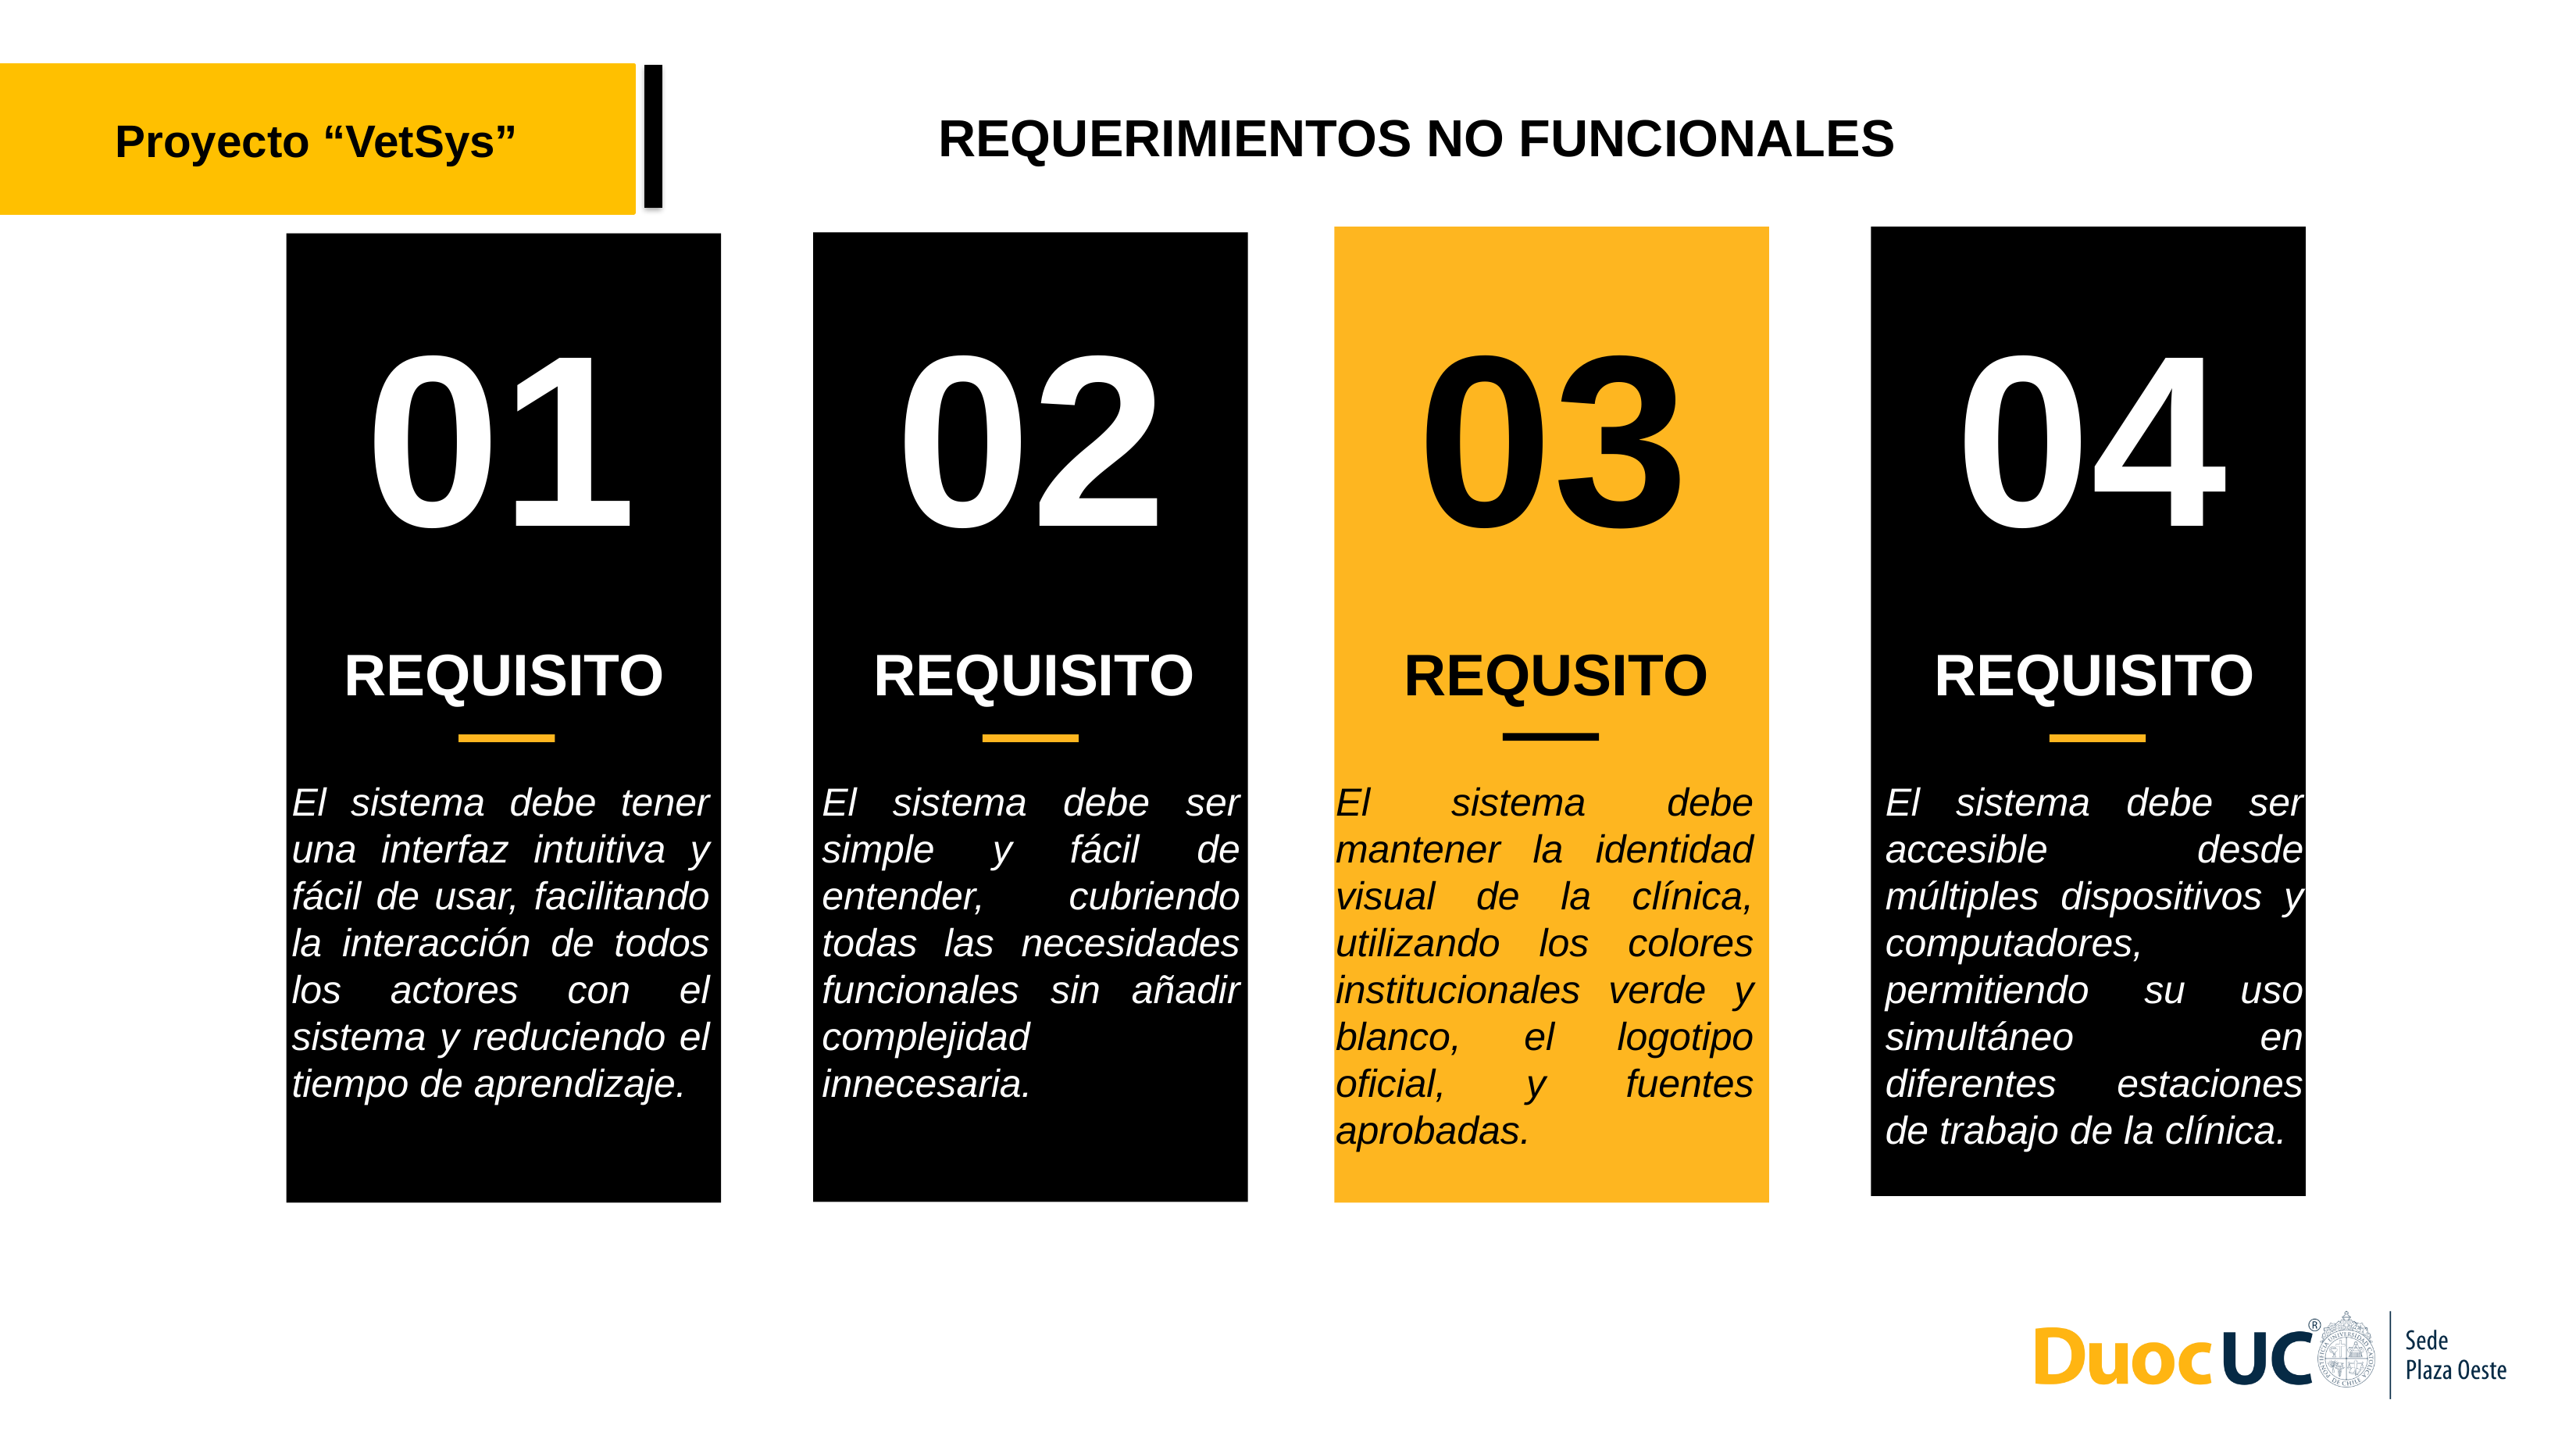

Proyecto “VetSys”
REQUERIMIENTOS NO FUNCIONALES
01
02
03
04
REQUISITO
REQUISITO
REQUSITO
REQUISITO
El sistema debe tener una interfaz intuitiva y fácil de usar, facilitando la interacción de todos los actores con el sistema y reduciendo el tiempo de aprendizaje.
El sistema debe ser simple y fácil de entender, cubriendo todas las necesidades funcionales sin añadir complejidad innecesaria.
El sistema debe mantener la identidad visual de la clínica, utilizando los colores institucionales verde y blanco, el logotipo oficial, y fuentes aprobadas.
El sistema debe ser accesible desde múltiples dispositivos y computadores, permitiendo su uso simultáneo en diferentes estaciones de trabajo de la clínica.